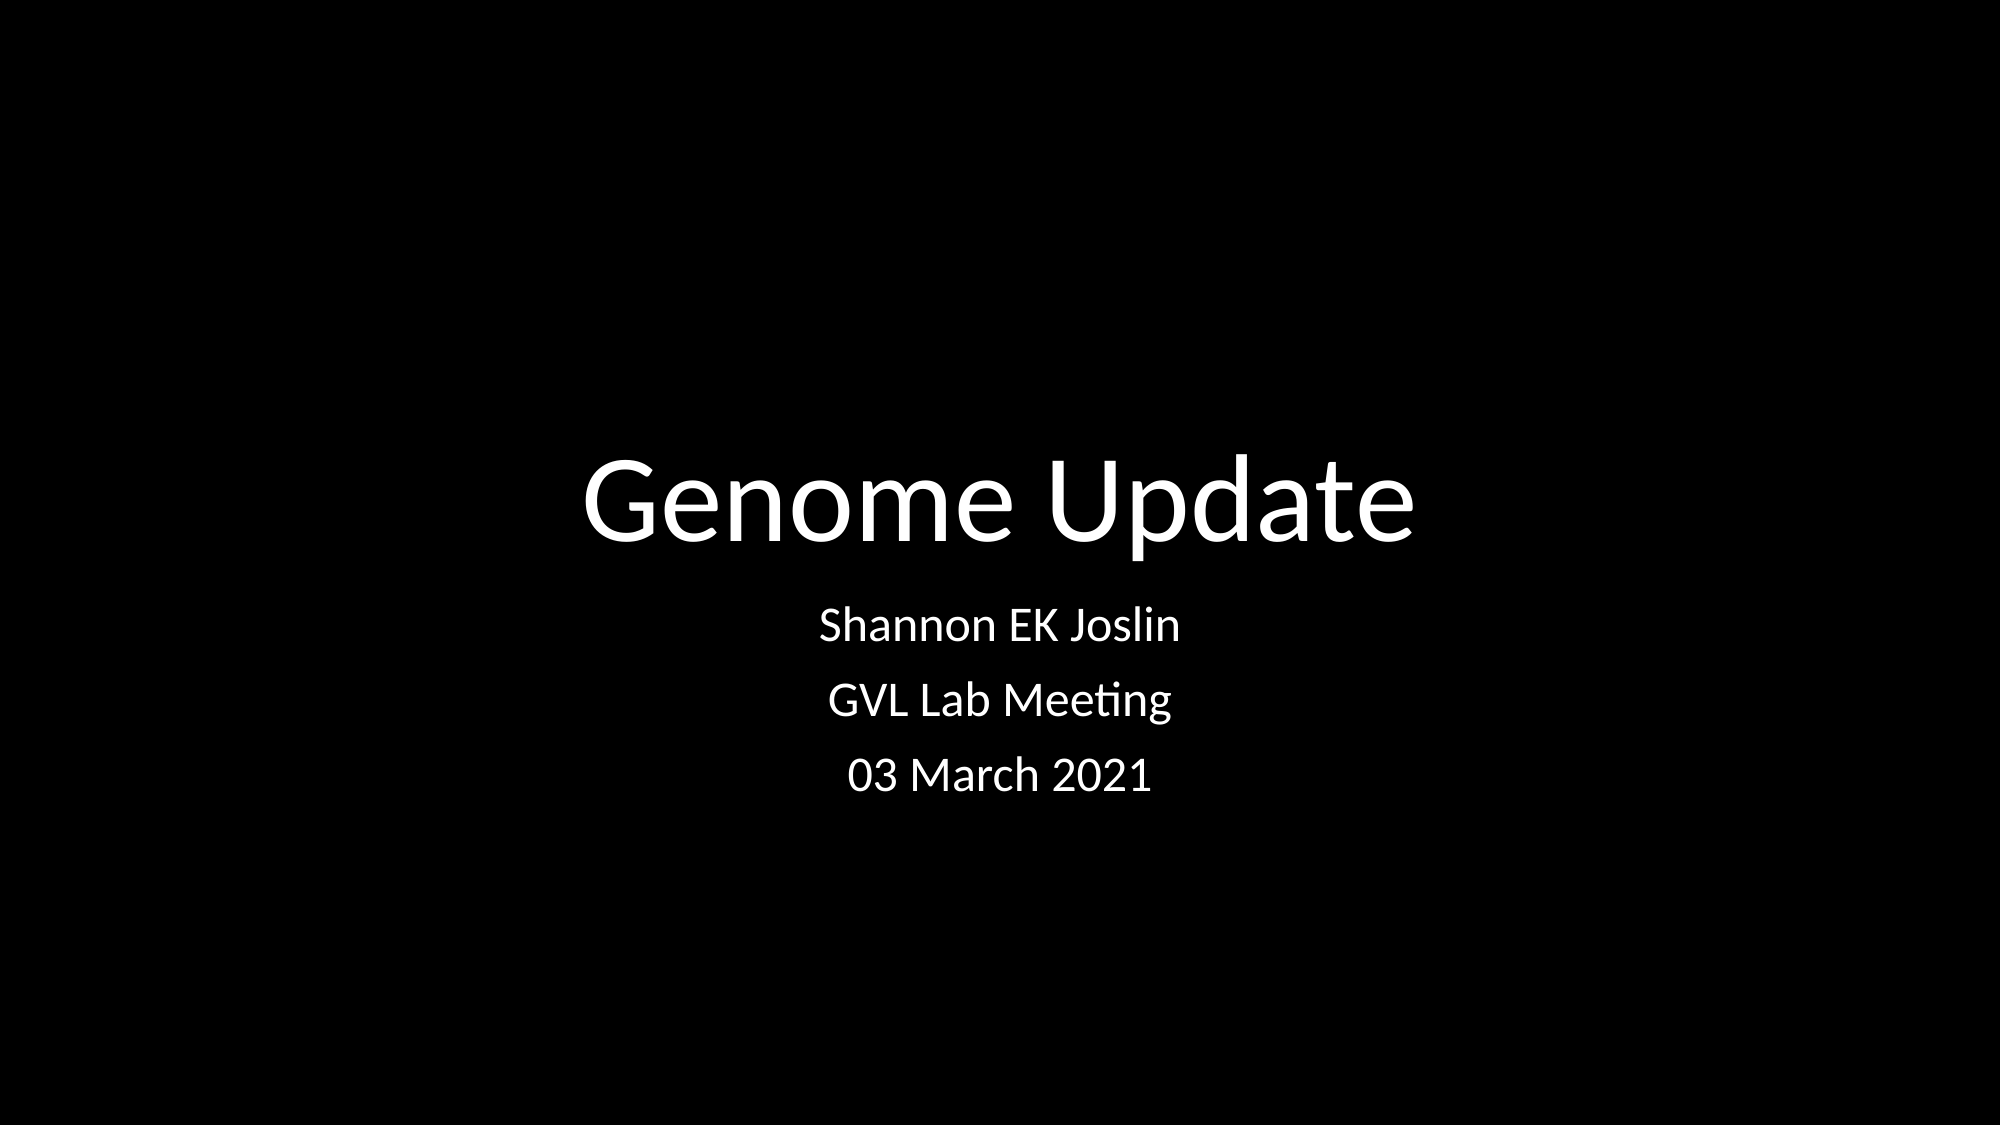

# Genome Update
Shannon EK Joslin
GVL Lab Meeting
03 March 2021